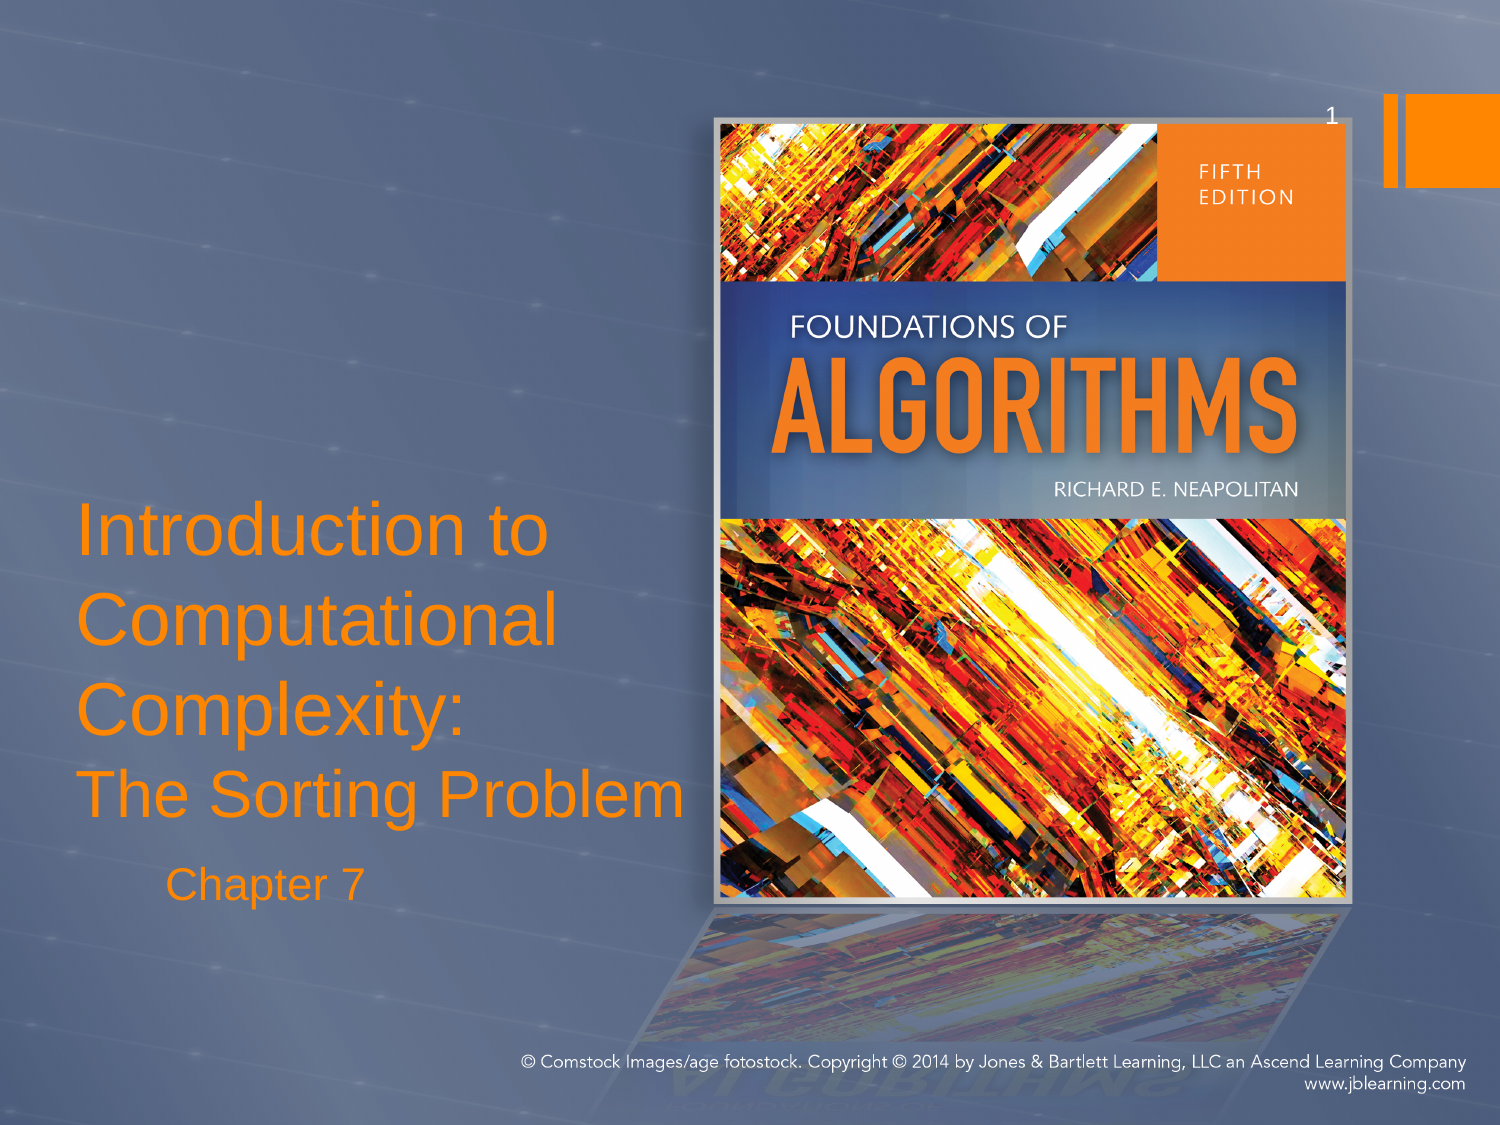

1
# Introduction to Computational Complexity: The Sorting Problem
Chapter 7